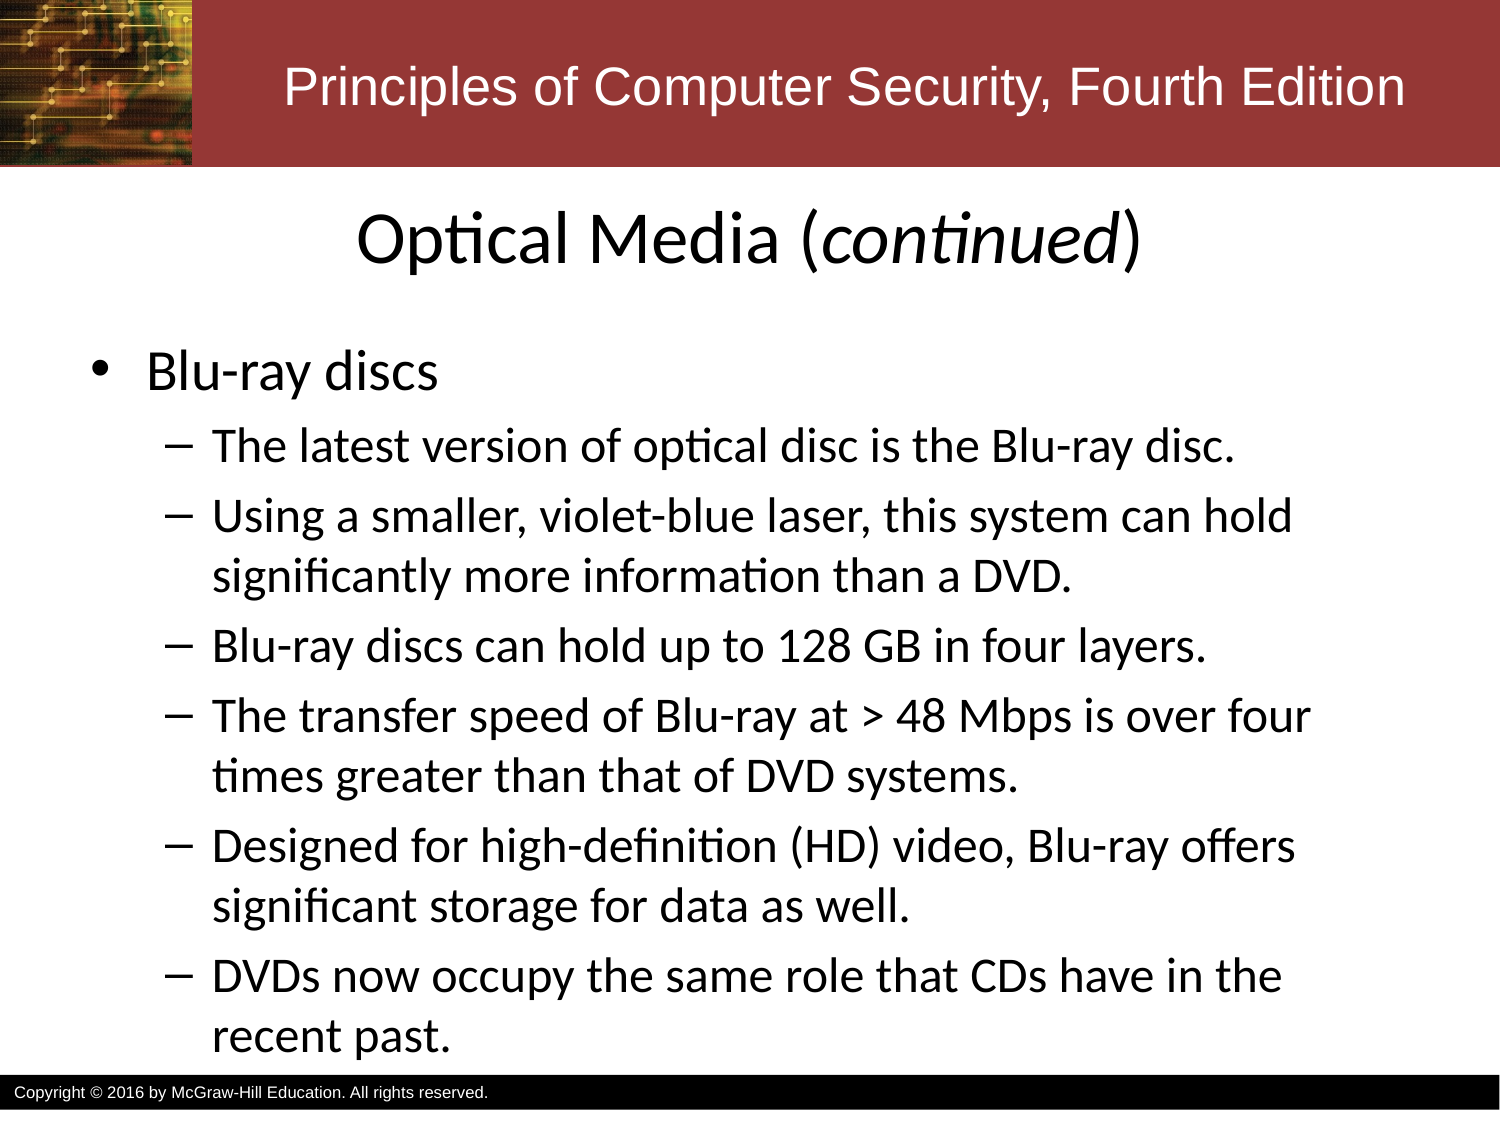

# Optical Media (continued)
Blu-ray discs
The latest version of optical disc is the Blu-ray disc.
Using a smaller, violet-blue laser, this system can hold significantly more information than a DVD.
Blu-ray discs can hold up to 128 GB in four layers.
The transfer speed of Blu-ray at > 48 Mbps is over four times greater than that of DVD systems.
Designed for high-definition (HD) video, Blu-ray offers significant storage for data as well.
DVDs now occupy the same role that CDs have in the recent past.